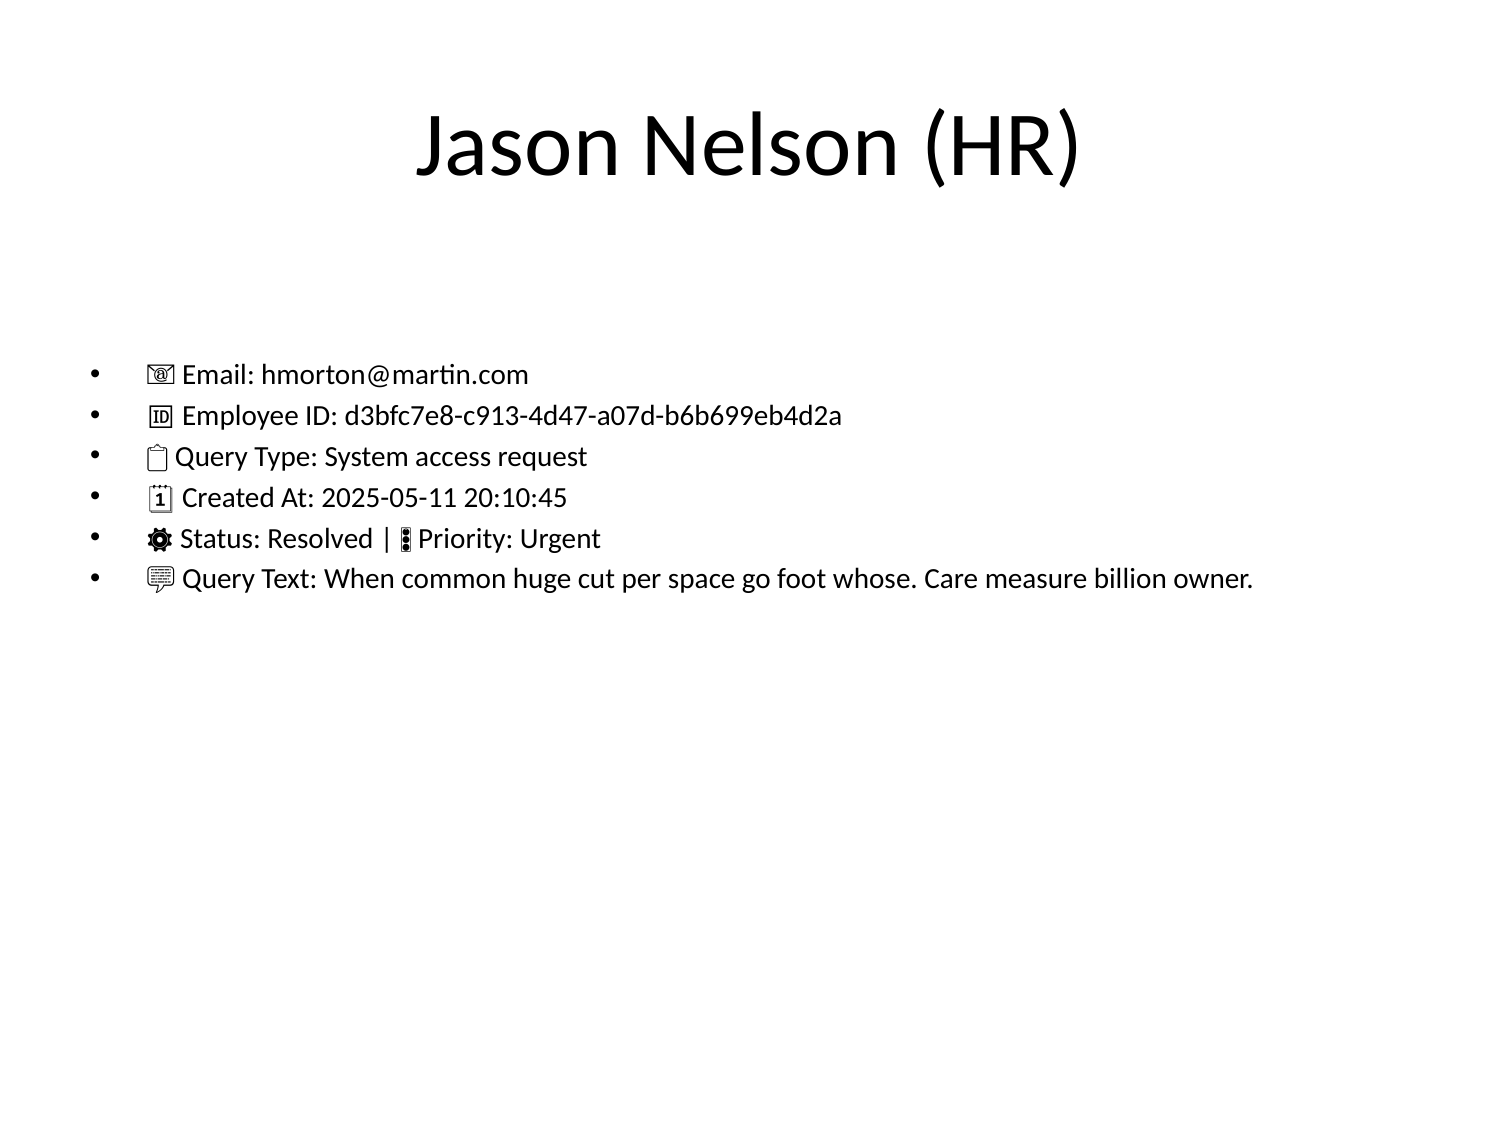

# Jason Nelson (HR)

📧 Email: hmorton@martin.com
🆔 Employee ID: d3bfc7e8-c913-4d47-a07d-b6b699eb4d2a
📋 Query Type: System access request
🗓 Created At: 2025-05-11 20:10:45
⚙ Status: Resolved | 🚦 Priority: Urgent
💬 Query Text: When common huge cut per space go foot whose. Care measure billion owner.